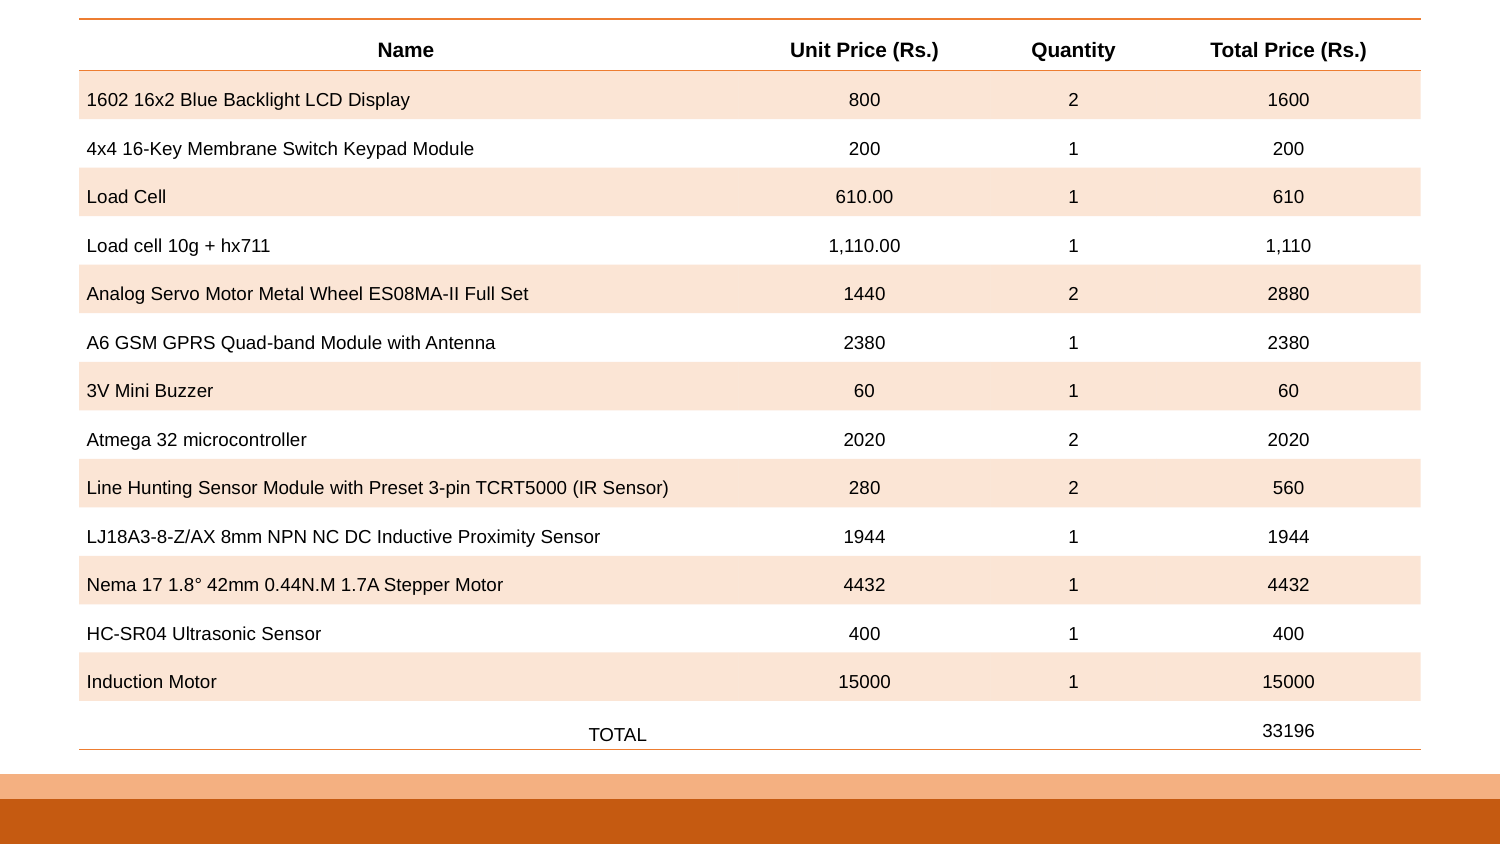

| Name | Unit Price (Rs.) | Quantity | Total Price (Rs.) |
| --- | --- | --- | --- |
| 1602 16x2 Blue Backlight LCD Display | 800 | 2 | 1600 |
| 4x4 16-Key Membrane Switch Keypad Module | 200 | 1 | 200 |
| Load Cell | 610.00 | 1 | 610 |
| Load cell 10g + hx711 | 1,110.00 | 1 | 1,110 |
| Analog Servo Motor Metal Wheel ES08MA-II Full Set | 1440 | 2 | 2880 |
| A6 GSM GPRS Quad-band Module with Antenna | 2380 | 1 | 2380 |
| 3V Mini Buzzer | 60 | 1 | 60 |
| Atmega 32 microcontroller | 2020 | 2 | 2020 |
| Line Hunting Sensor Module with Preset 3-pin TCRT5000 (IR Sensor) | 280 | 2 | 560 |
| LJ18A3-8-Z/AX 8mm NPN NC DC Inductive Proximity Sensor | 1944 | 1 | 1944 |
| Nema 17 1.8° 42mm 0.44N.M 1.7A Stepper Motor | 4432 | 1 | 4432 |
| HC-SR04 Ultrasonic Sensor | 400 | 1 | 400 |
| Induction Motor | 15000 | 1 | 15000 |
| TOTAL |  |  | 33196 |